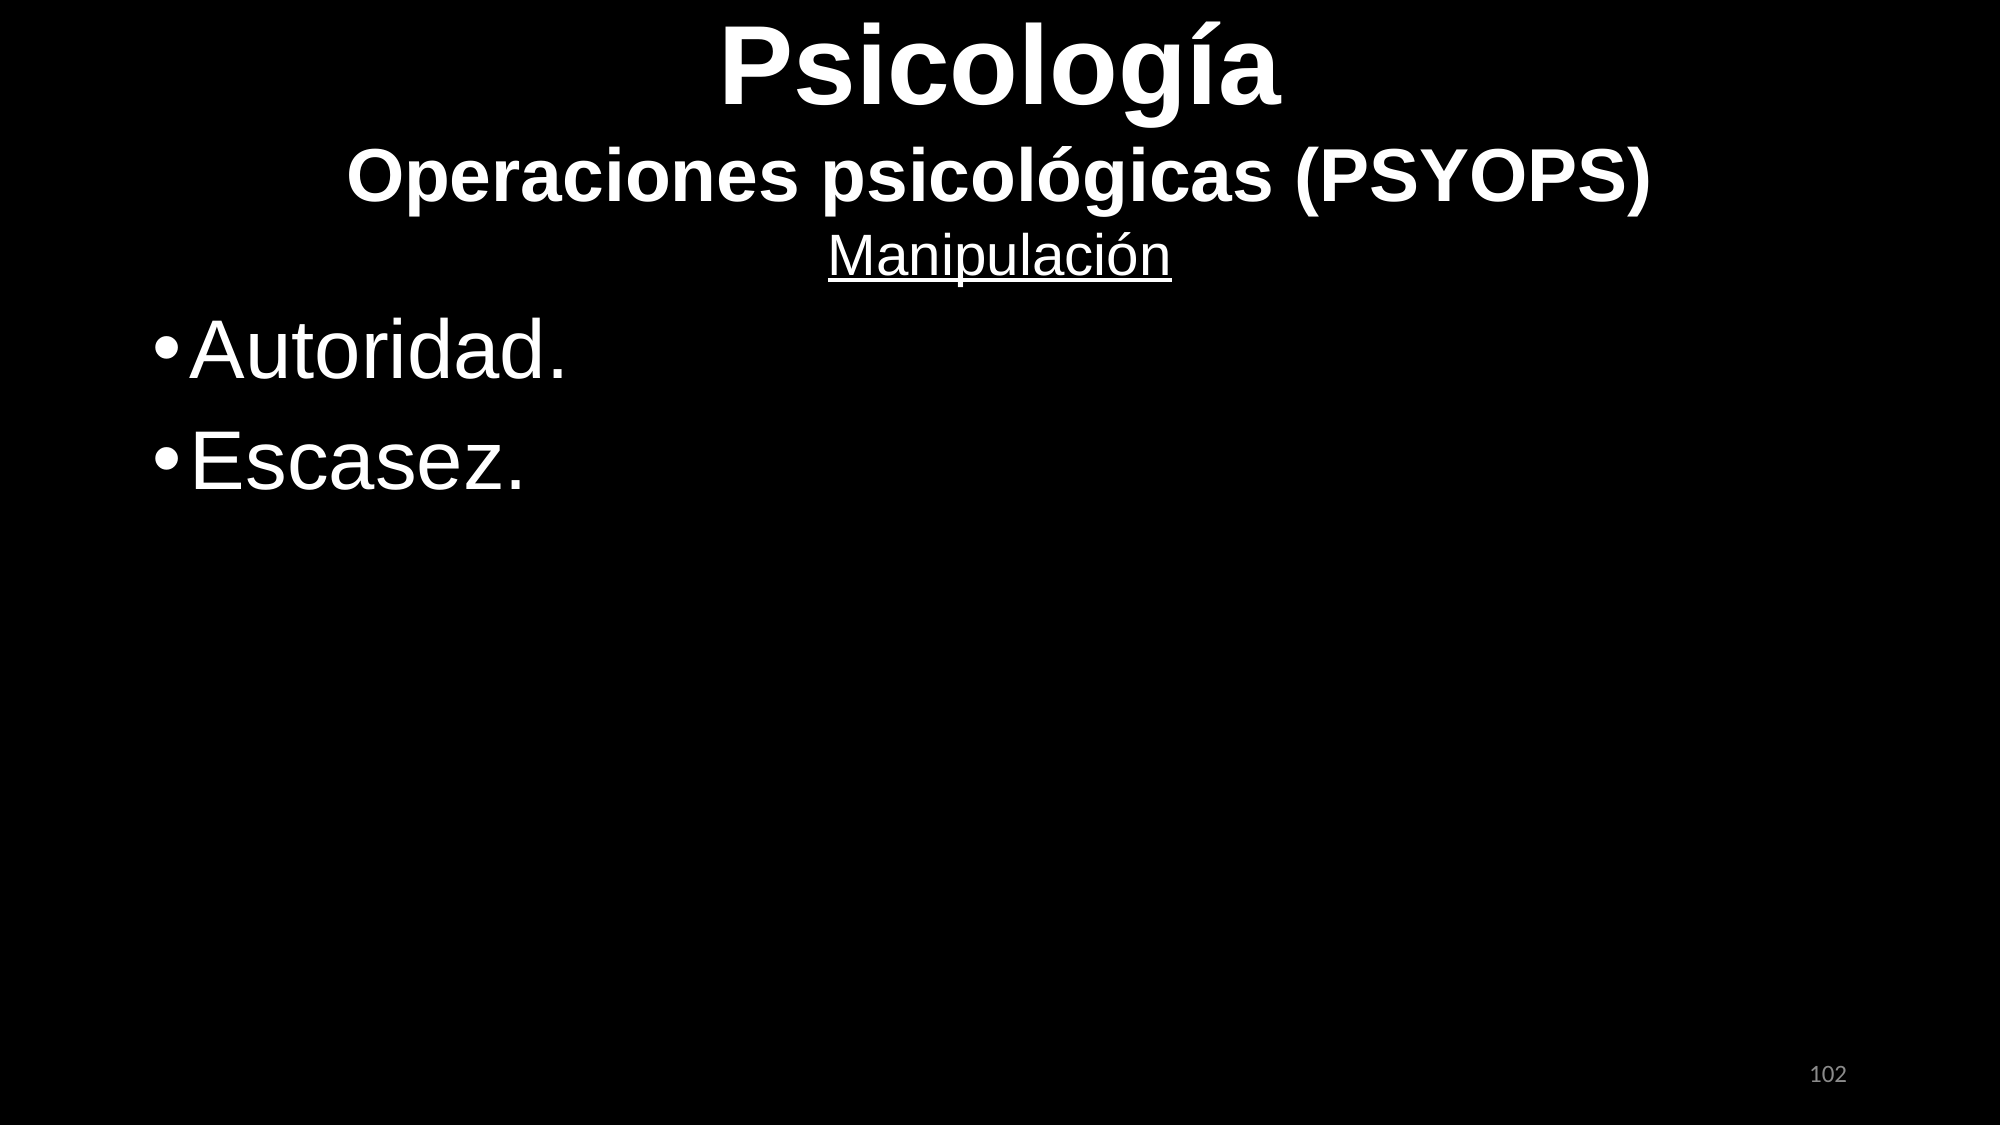

Intervenir con medios hábiles y, a veces, arteros, en la política, en elmercado, en la información, etc., con distorsión de la verdad o la justicia, y alservicio de intereses particulares.
Psicología
Operaciones psicológicas (PSYOPS)
Manipulación

Autoridad.
Escasez.

102